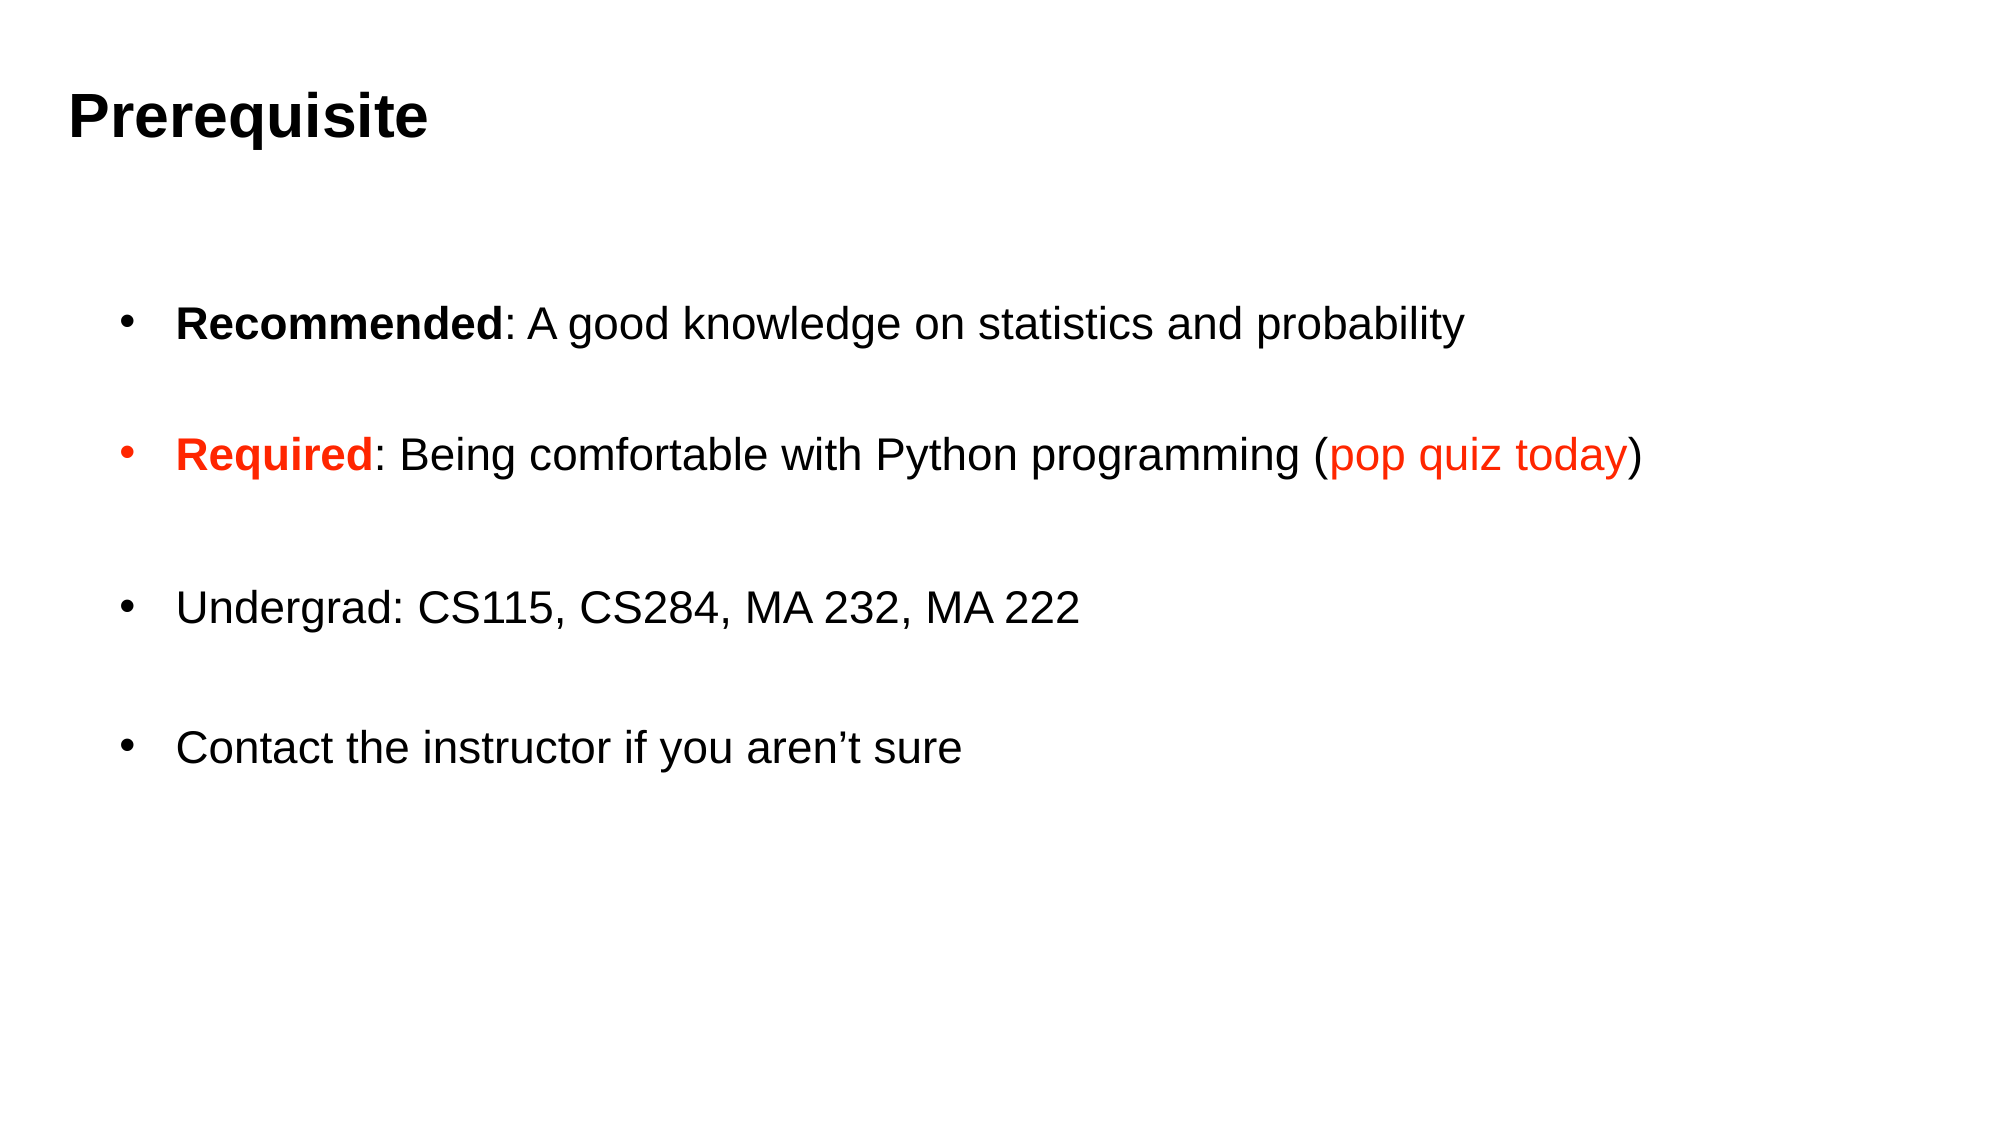

Prerequisite
Recommended: A good knowledge on statistics and probability

Required: Being comfortable with Python programming (pop quiz today)

Undergrad: CS115, CS284, MA 232, MA 222

Contact the instructor if you aren’t sure